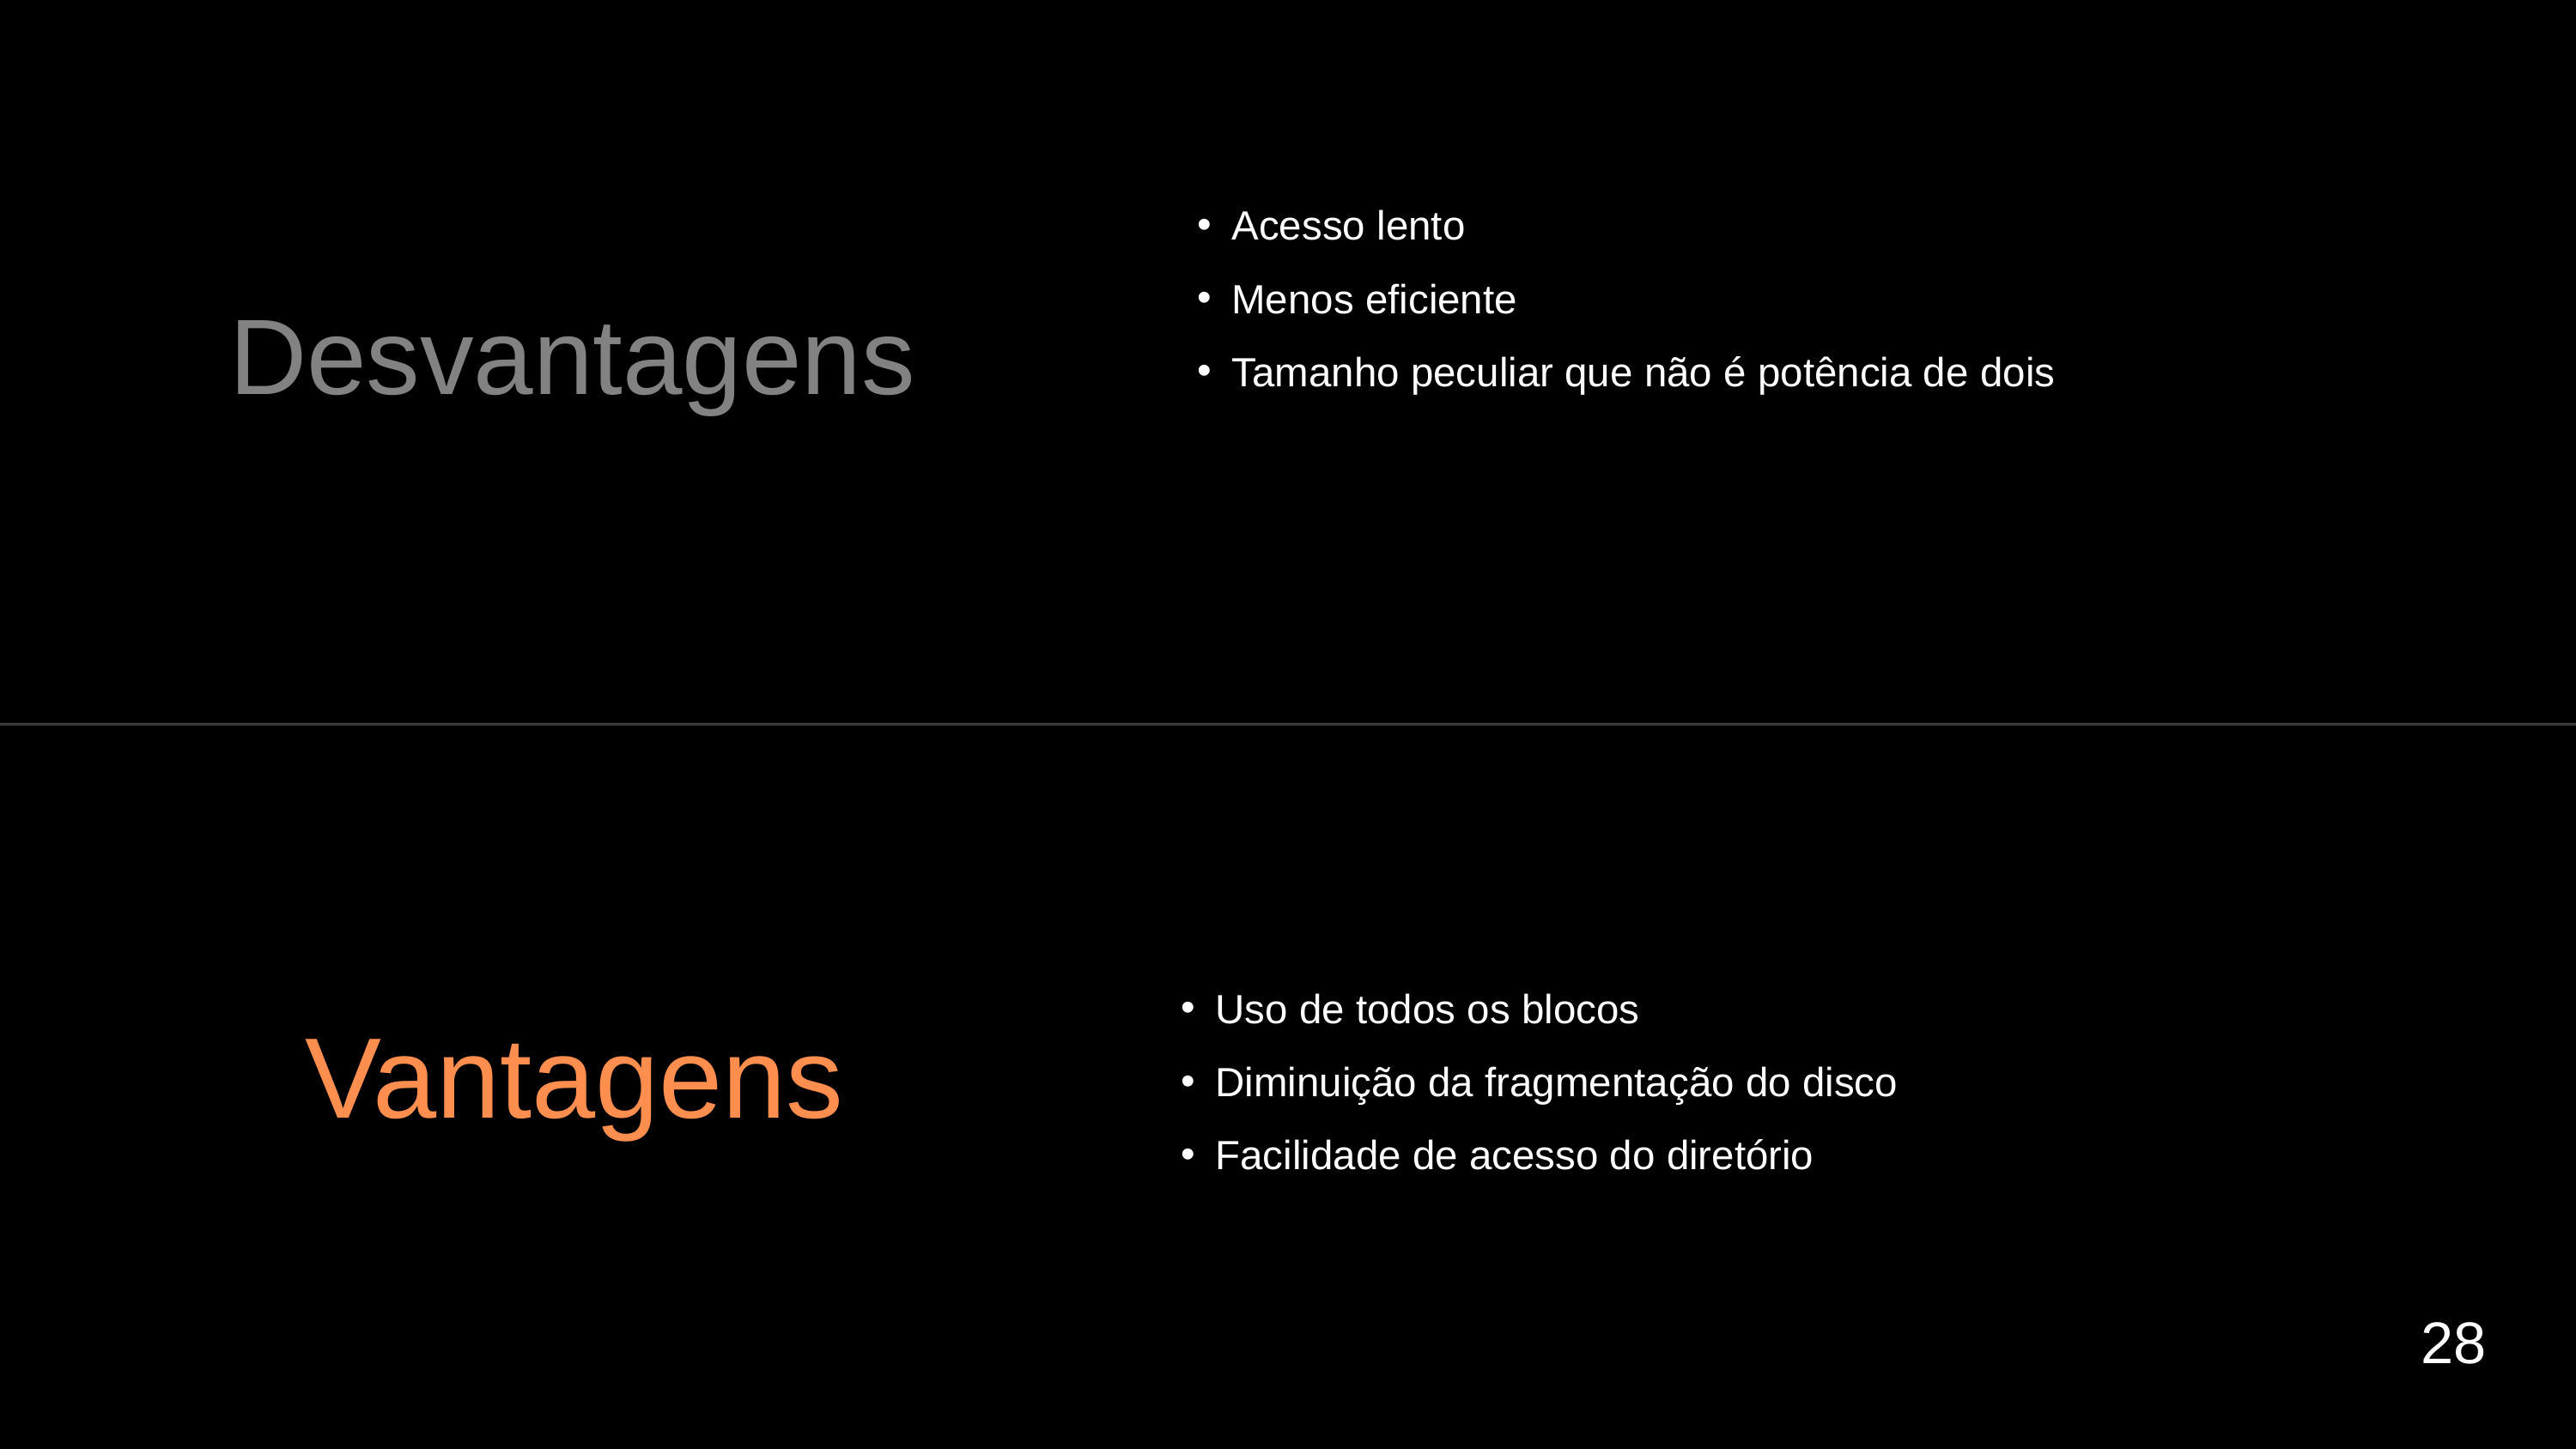

Acesso lento
Menos eficiente
Tamanho peculiar que não é potência de dois
Desvantagens

Uso de todos os blocos
Diminuição da fragmentação do disco
Facilidade de acesso do diretório
Vantagens
28